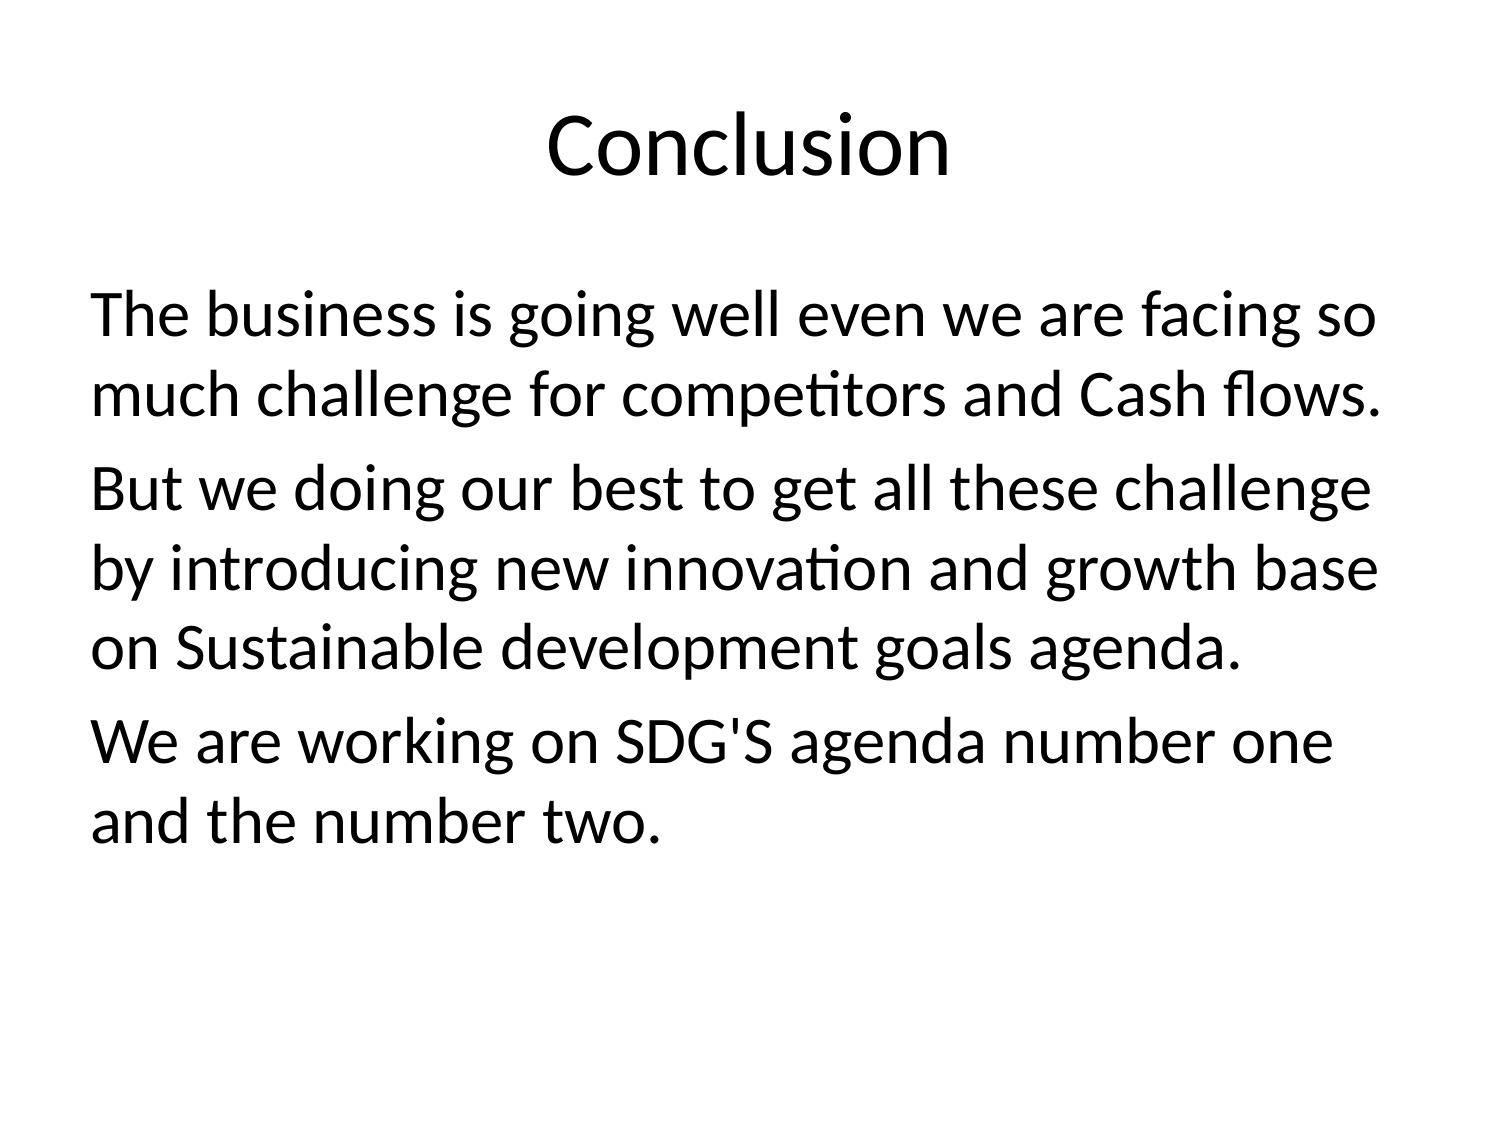

# Conclusion
The business is going well even we are facing so much challenge for competitors and Cash flows.
But we doing our best to get all these challenge by introducing new innovation and growth base on Sustainable development goals agenda.
We are working on SDG'S agenda number one and the number two.